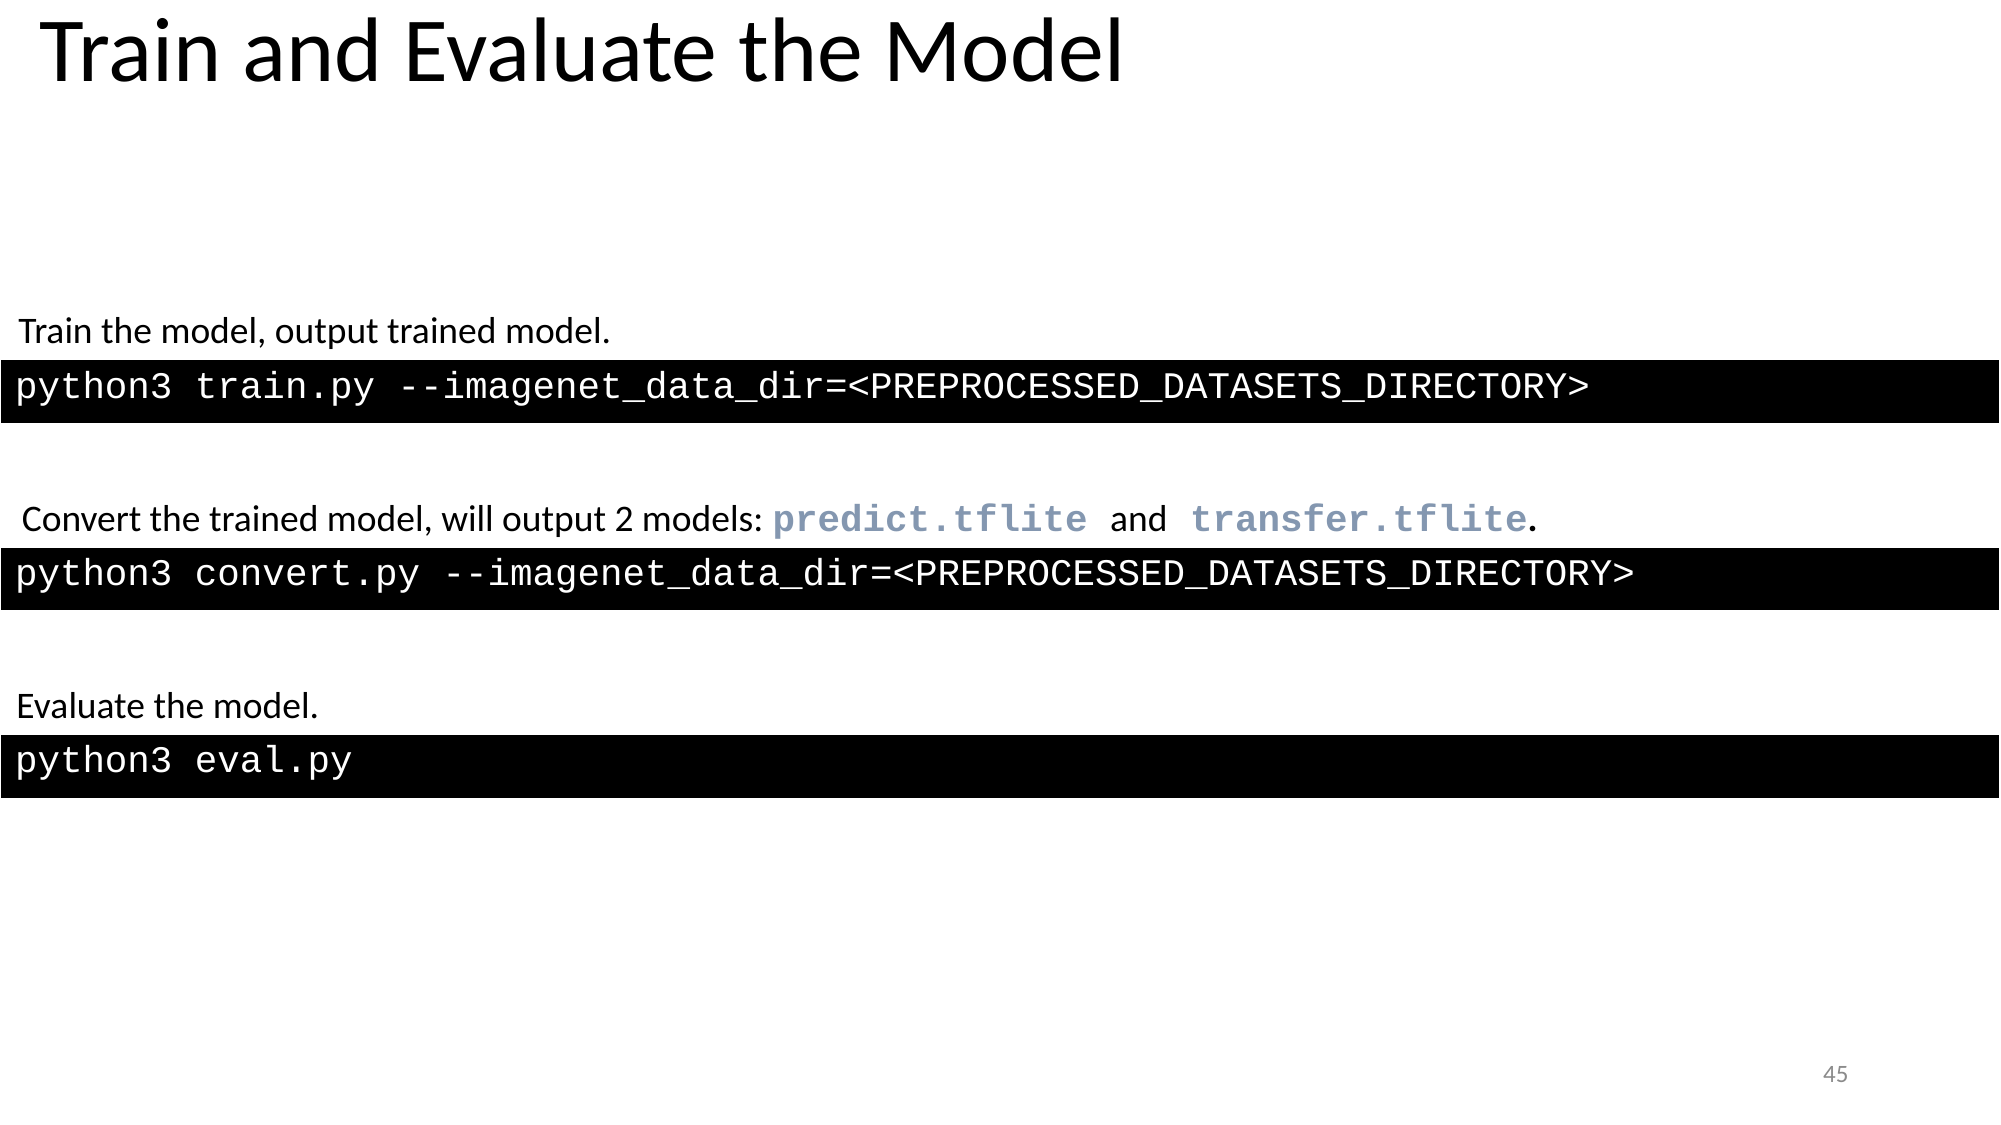

Train and Evaluate the Model
Train the model, output trained model.
| python3 train.py --imagenet\_data\_dir=<PREPROCESSED\_DATASETS\_DIRECTORY> |
| --- |
Convert the trained model, will output 2 models: predict.tflite and transfer.tflite.
| python3 convert.py --imagenet\_data\_dir=<PREPROCESSED\_DATASETS\_DIRECTORY> |
| --- |
Evaluate the model.
| python3 eval.py |
| --- |
45